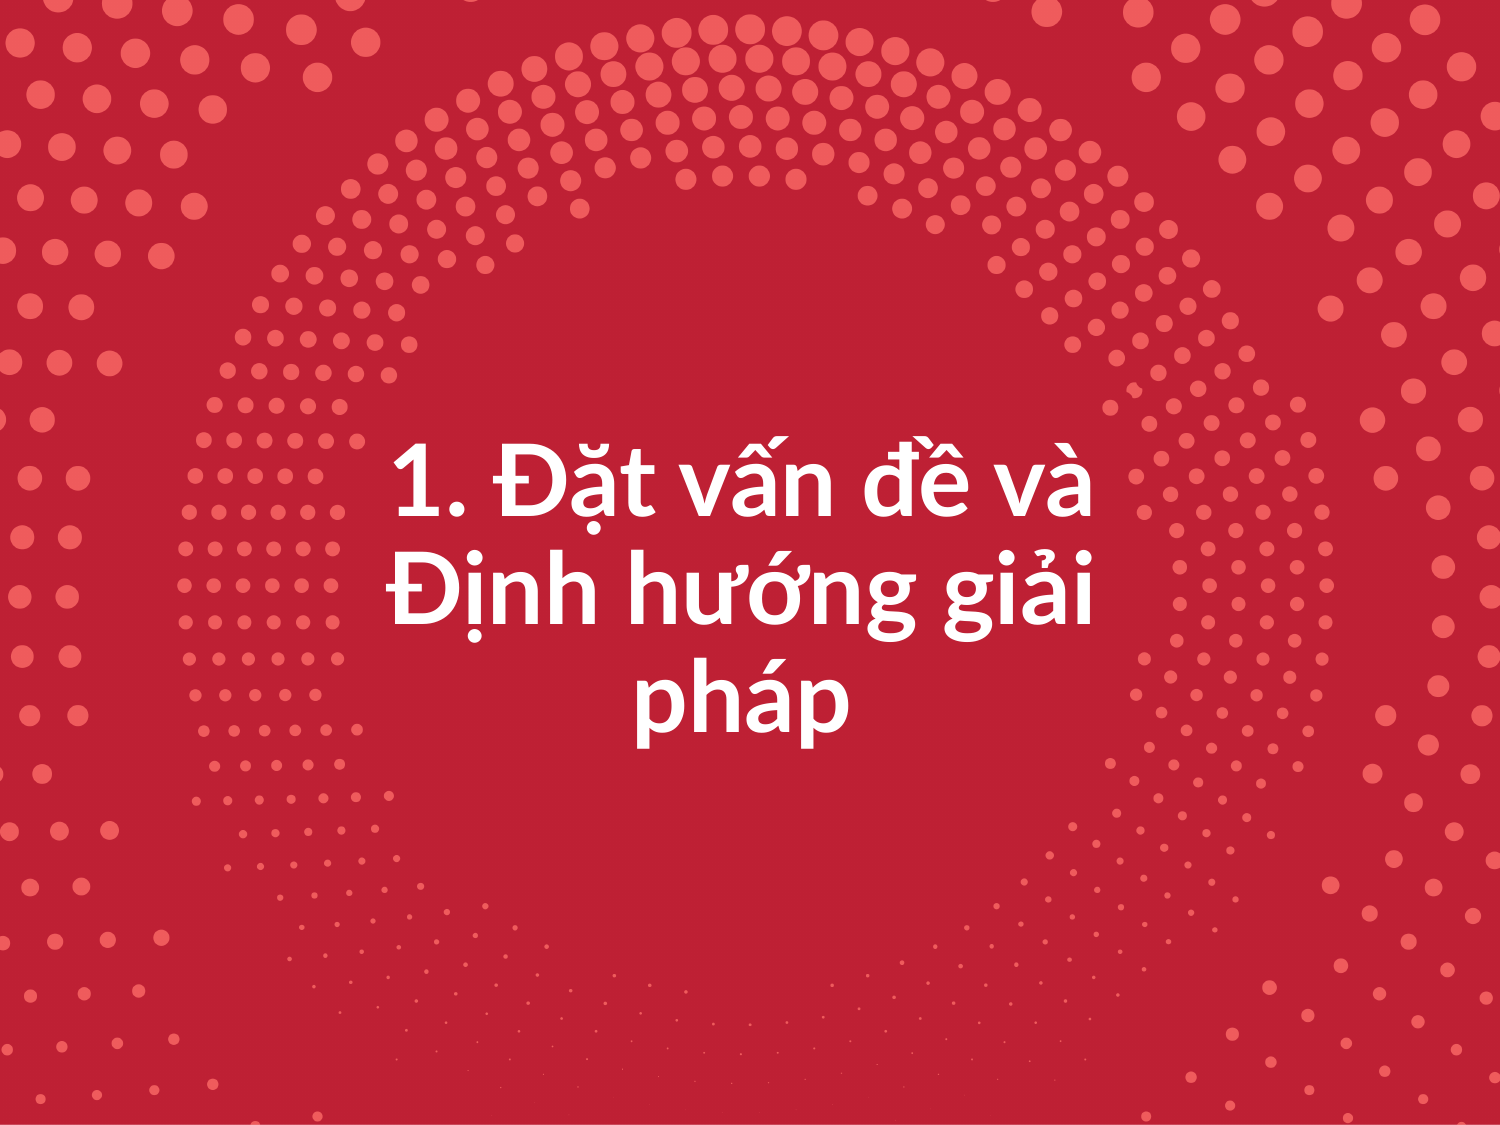

# 1. Đặt vấn đề và Định hướng giải pháp